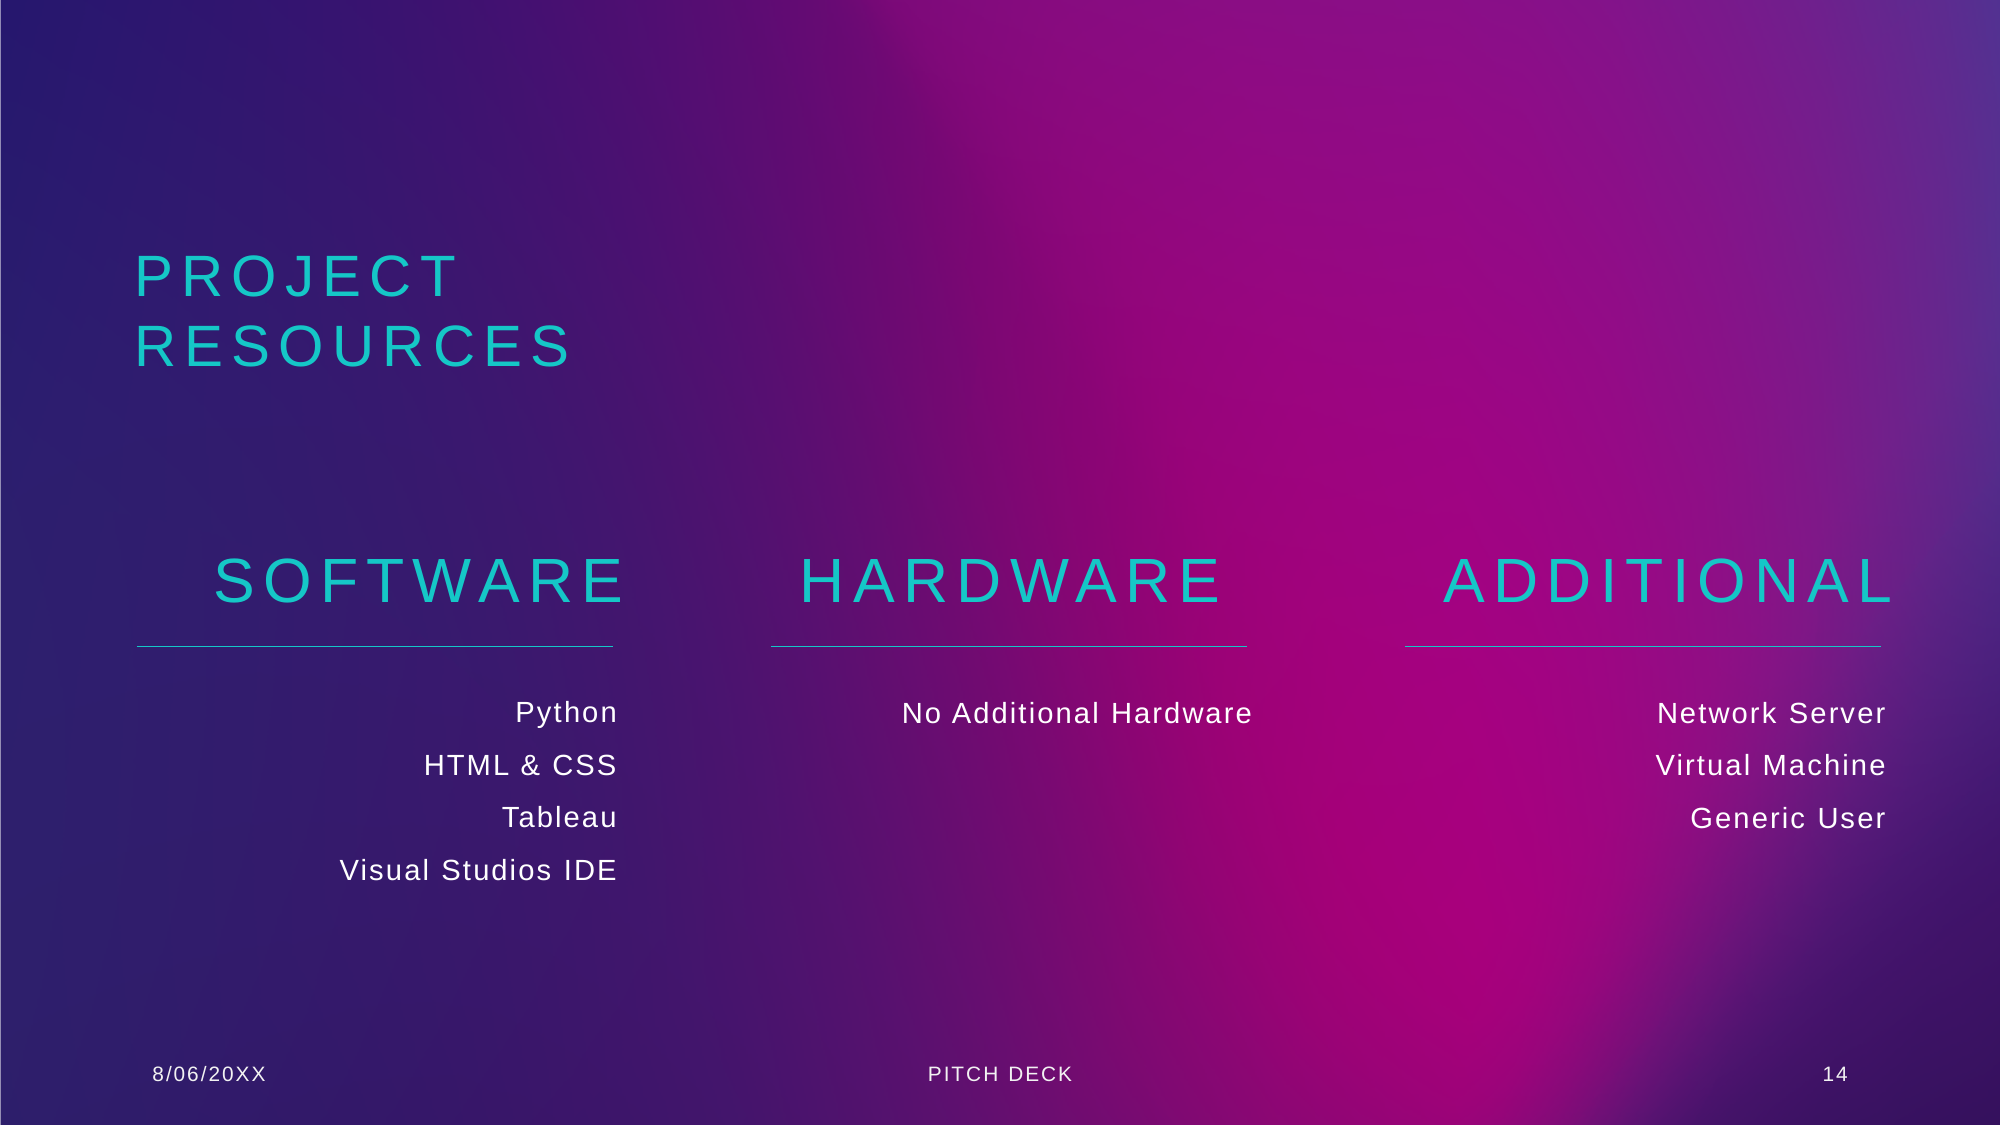

# Project Resources
Software
Hardware
Additional
Python
HTML & CSS
Tableau
Visual Studios IDE

No Additional Hardware
​
Network Server
Virtual Machine
Generic User
​
8/06/20XX
PITCH DECK
14